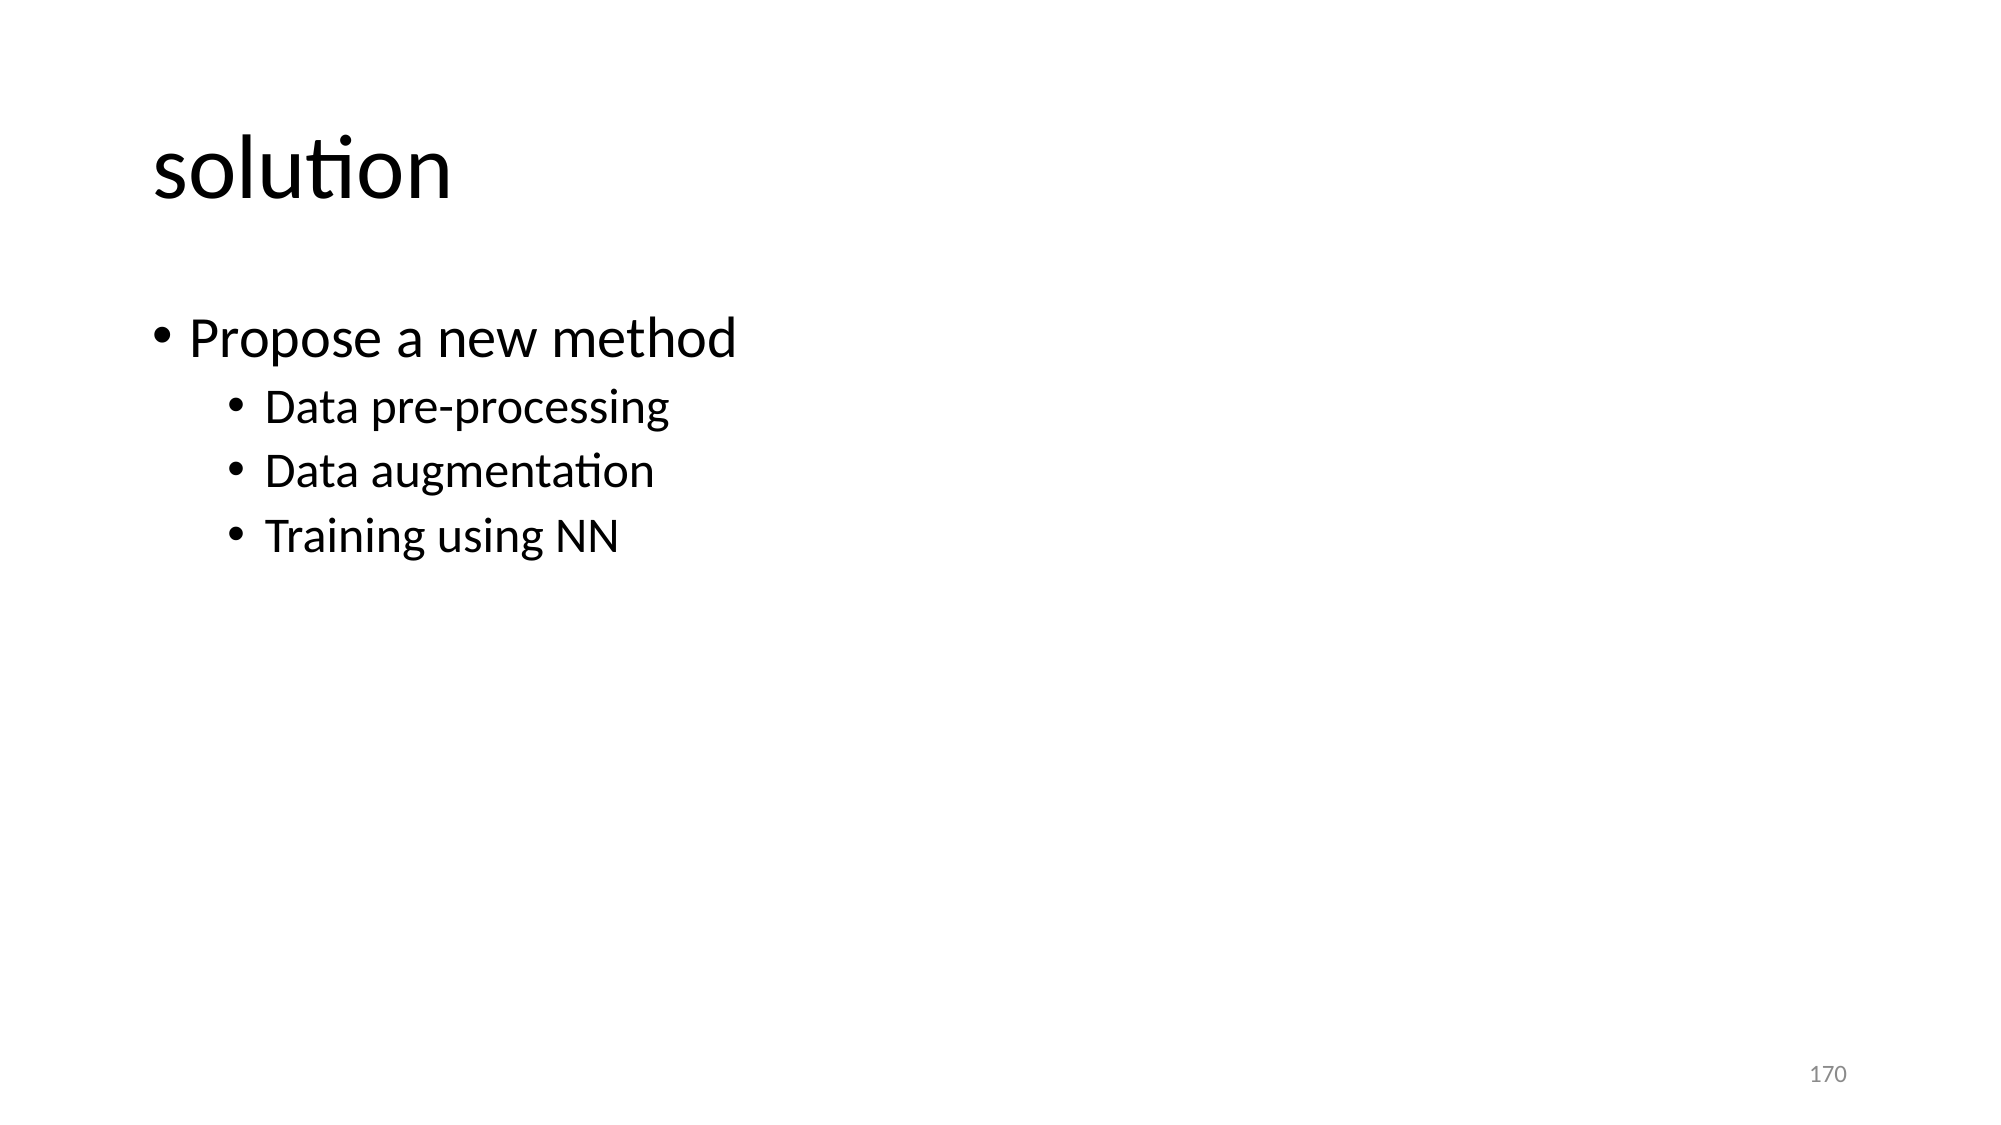

# solution
Propose a new method
Data pre-processing
Data augmentation
Training using NN
170